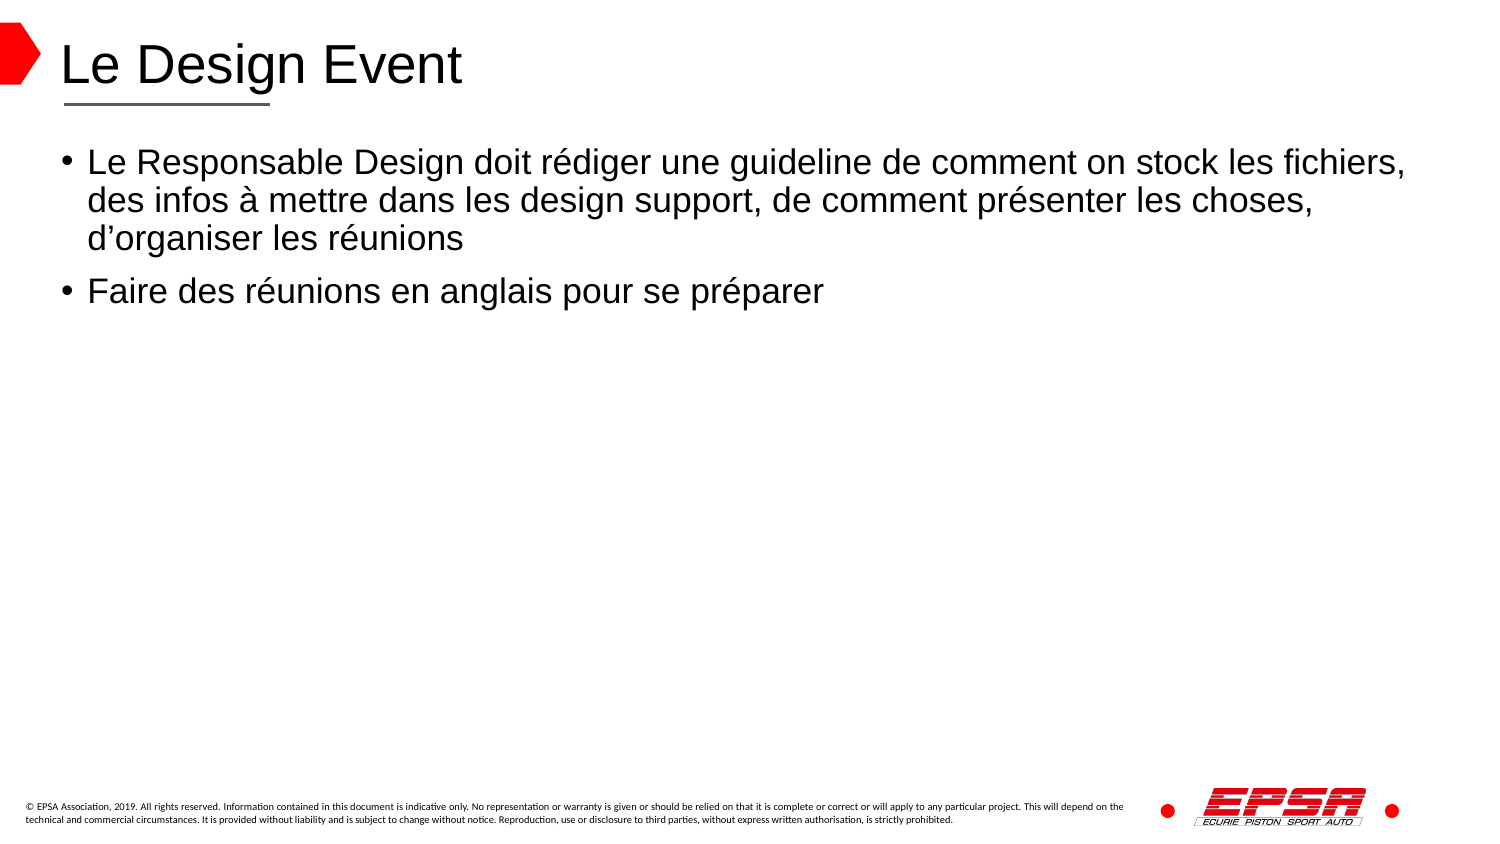

# Le Design Event
Le Responsable Design doit rédiger une guideline de comment on stock les fichiers, des infos à mettre dans les design support, de comment présenter les choses, d’organiser les réunions
Faire des réunions en anglais pour se préparer